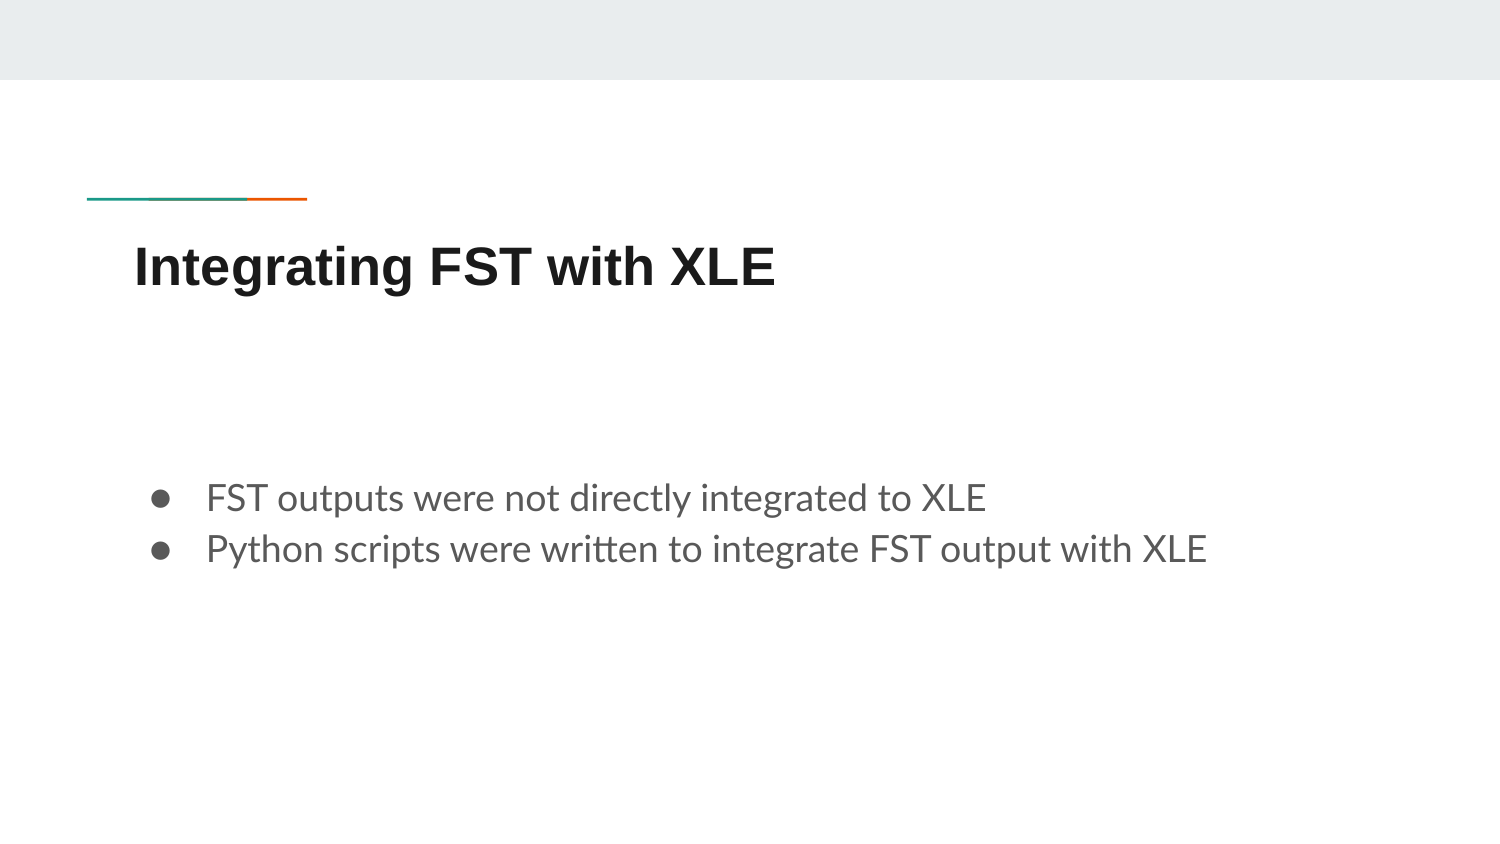

# Integrating FST with XLE
FST outputs were not directly integrated to XLE
Python scripts were written to integrate FST output with XLE